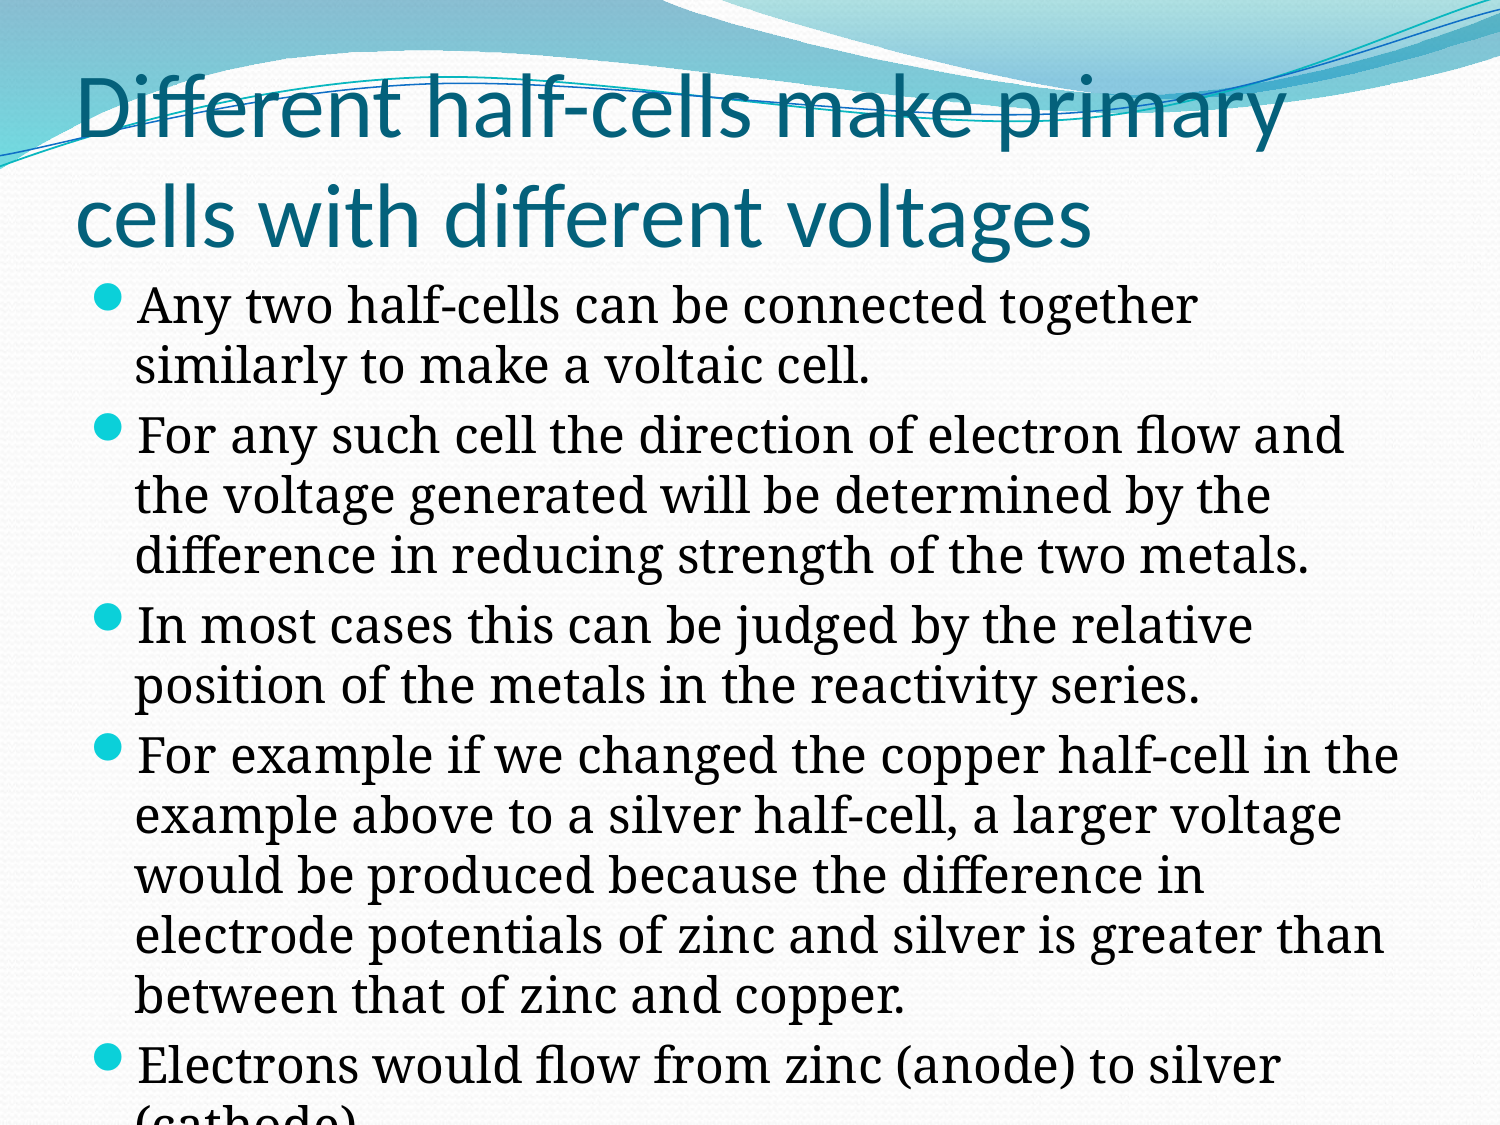

# Different half-cells make primary cells with different voltages
Any two half-cells can be connected together similarly to make a voltaic cell.
For any such cell the direction of electron flow and the voltage generated will be determined by the difference in reducing strength of the two metals.
In most cases this can be judged by the relative position of the metals in the reactivity series.
For example if we changed the copper half-cell in the example above to a silver half-cell, a larger voltage would be produced because the difference in electrode potentials of zinc and silver is greater than between that of zinc and copper.
Electrons would flow from zinc (anode) to silver (cathode).